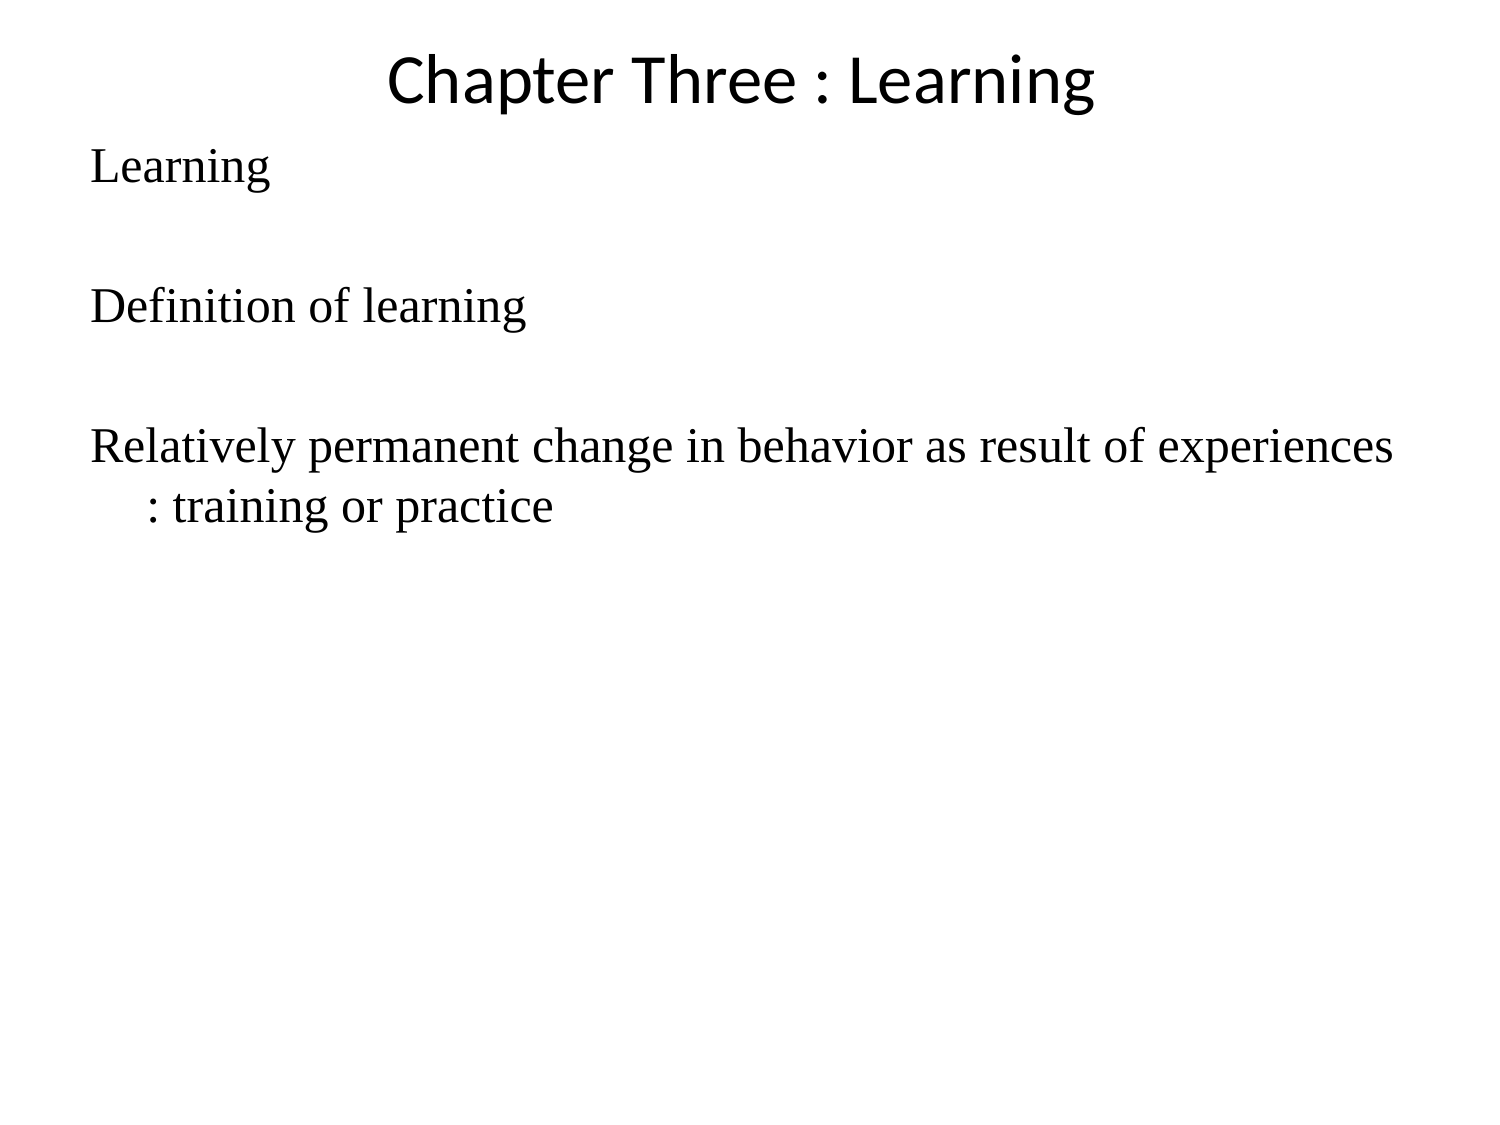

# Chapter Three : Learning
Learning

Definition of learning

Relatively permanent change in behavior as result of experiences  : training or practice